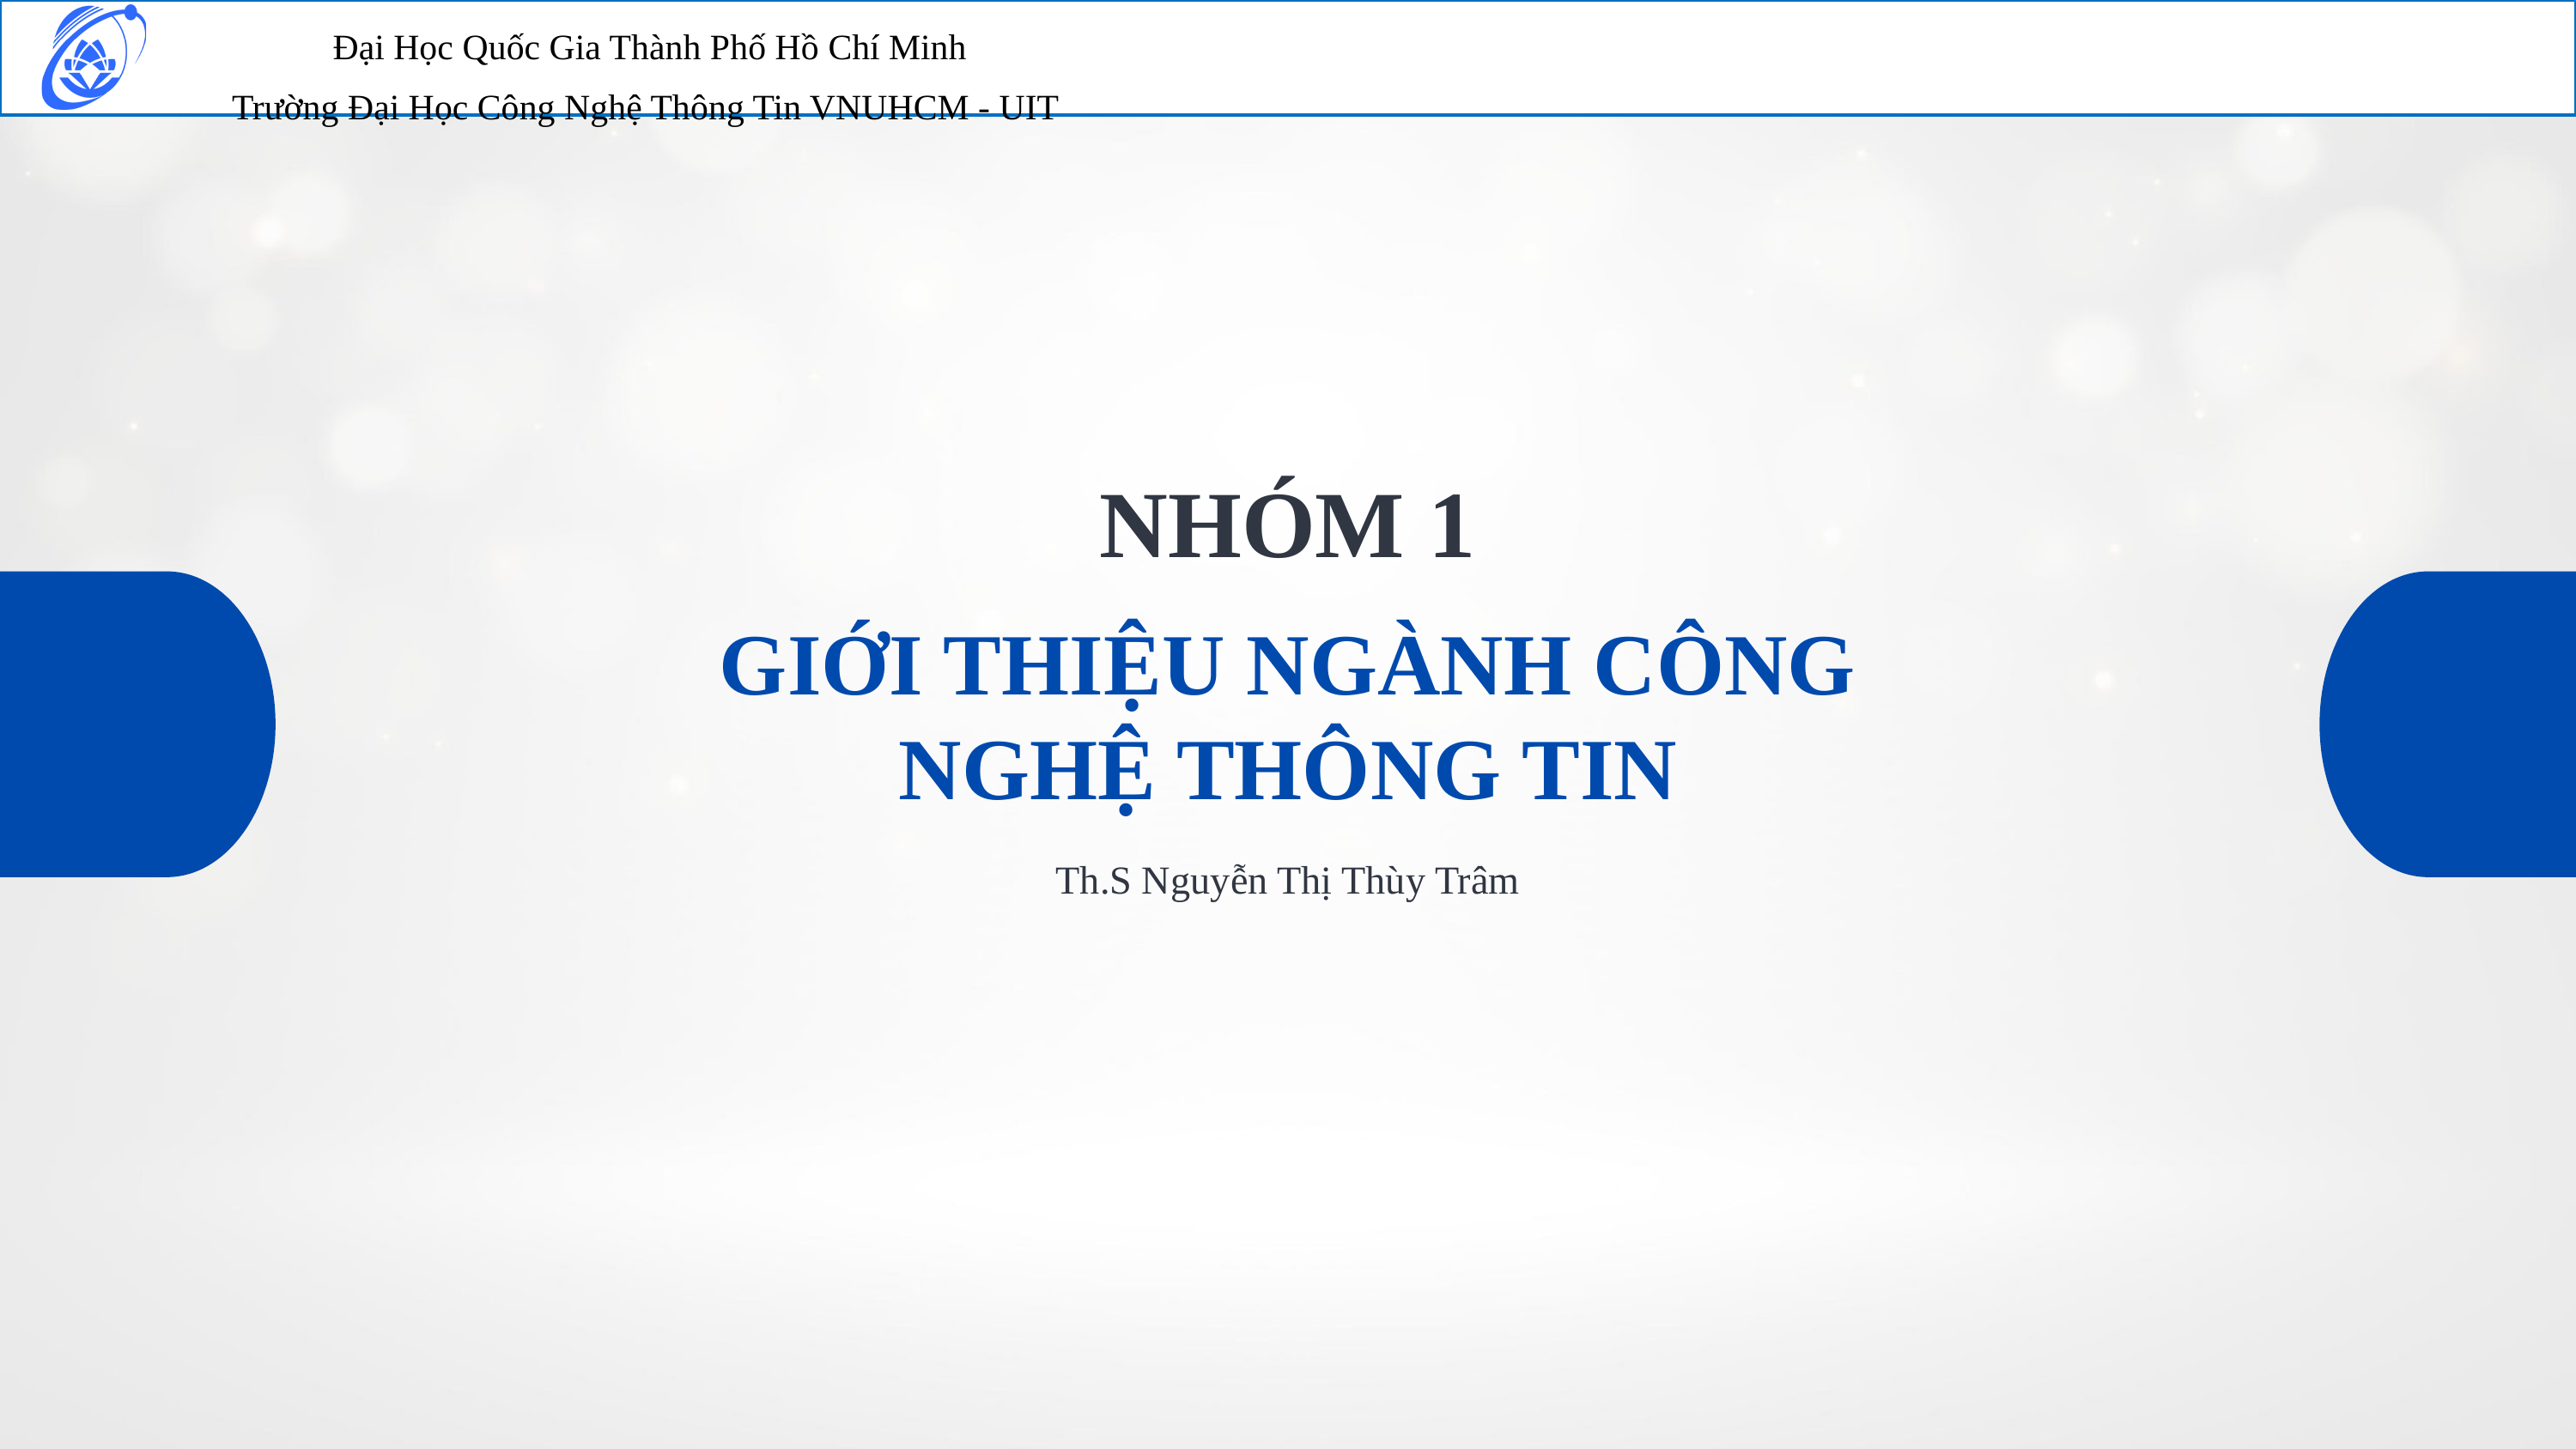

Đại Học Quốc Gia Thành Phố Hồ Chí Minh
Trường Đại Học Công Nghệ Thông Tin VNUHCM - UIT

NHÓM 1

GIỚI THIỆU NGÀNH CÔNG NGHỆ THÔNG TIN
Th.S Nguyễn Thị Thùy Trâm